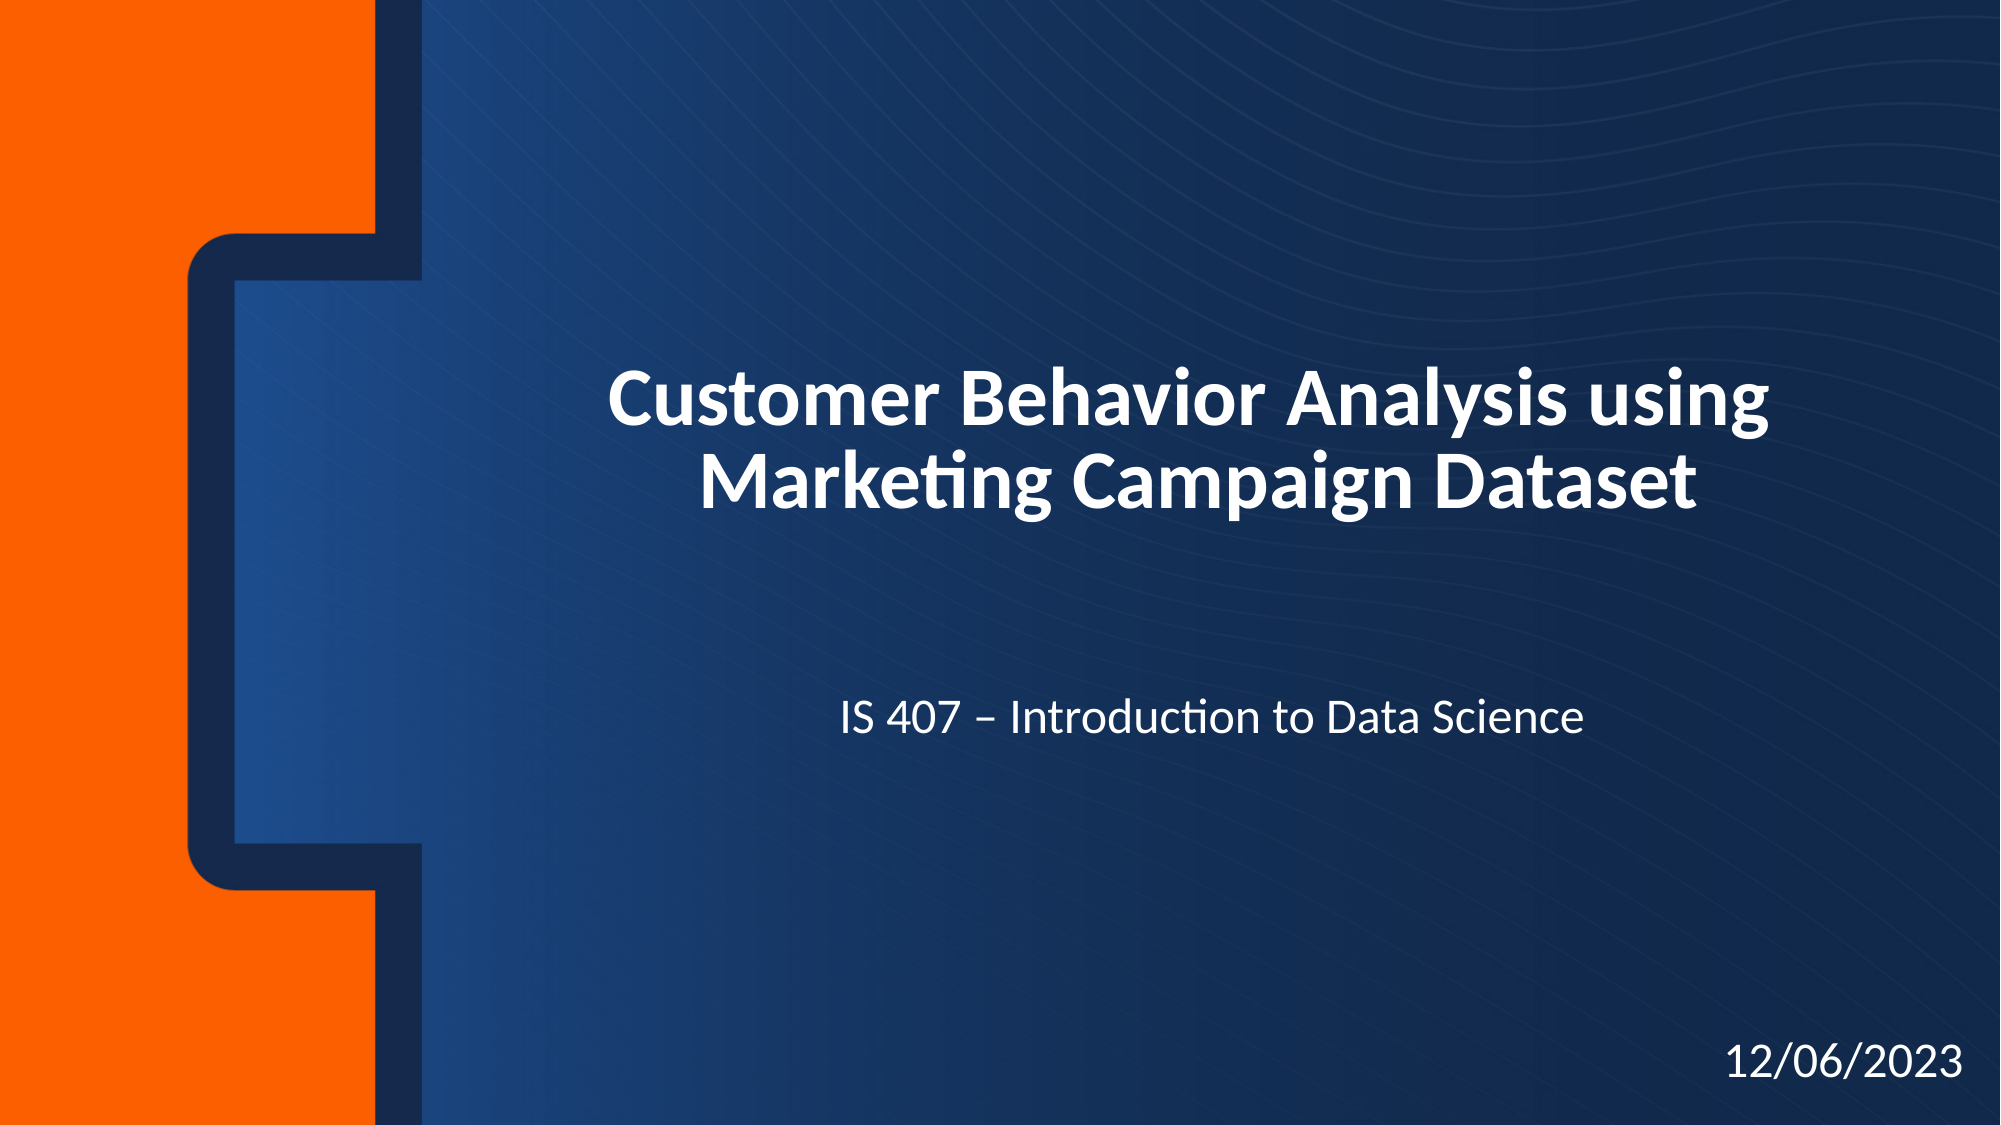

Customer Behavior Analysis using
Marketing Campaign Dataset
IS 407 – Introduction to Data Science
12/06/2023